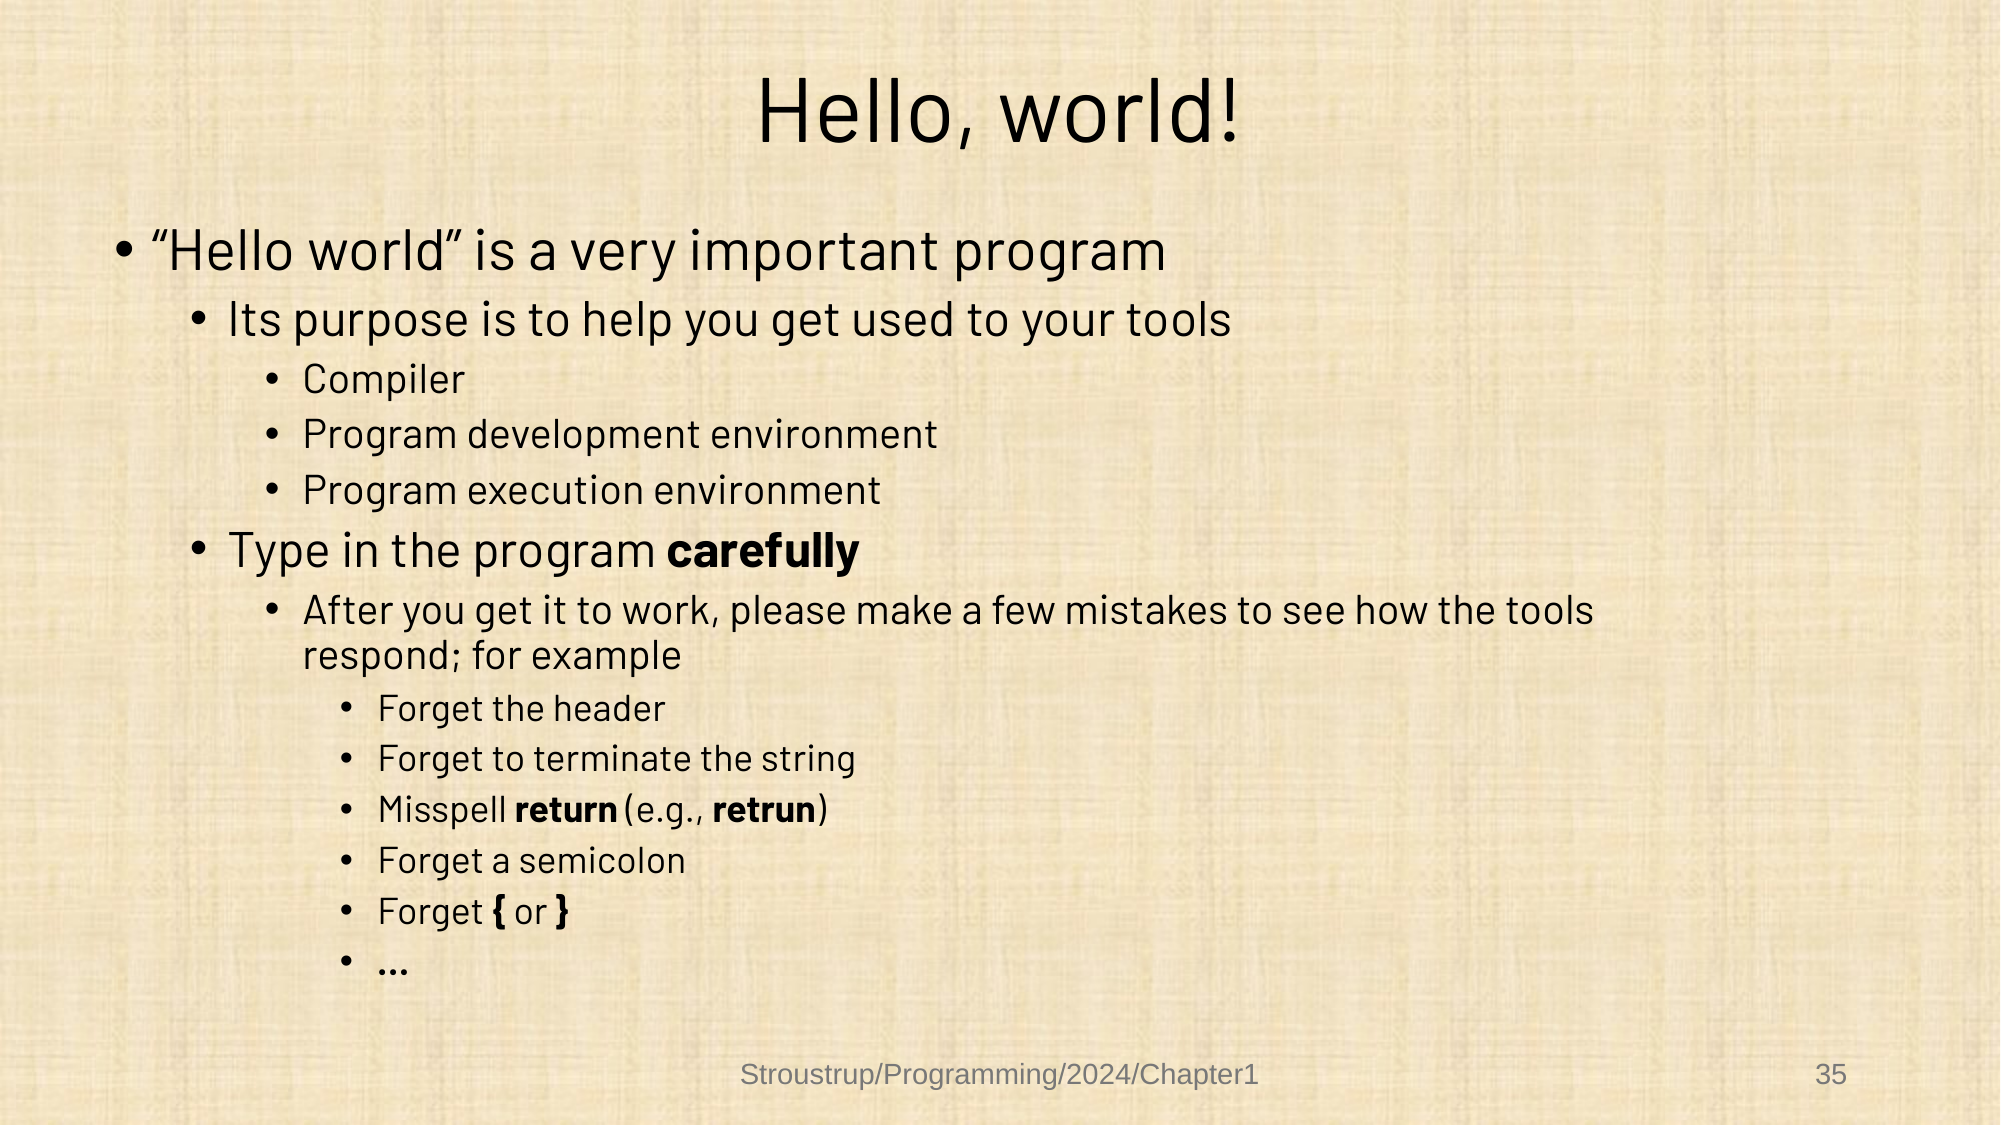

# Hello, world!
“Hello world” is a very important program
Its purpose is to help you get used to your tools
Compiler
Program development environment
Program execution environment
Type in the program carefully
After you get it to work, please make a few mistakes to see how the tools respond; for example
Forget the header
Forget to terminate the string
Misspell return (e.g., retrun)
Forget a semicolon
Forget { or }
…

Stroustrup/Programming/2024/Chapter1
35